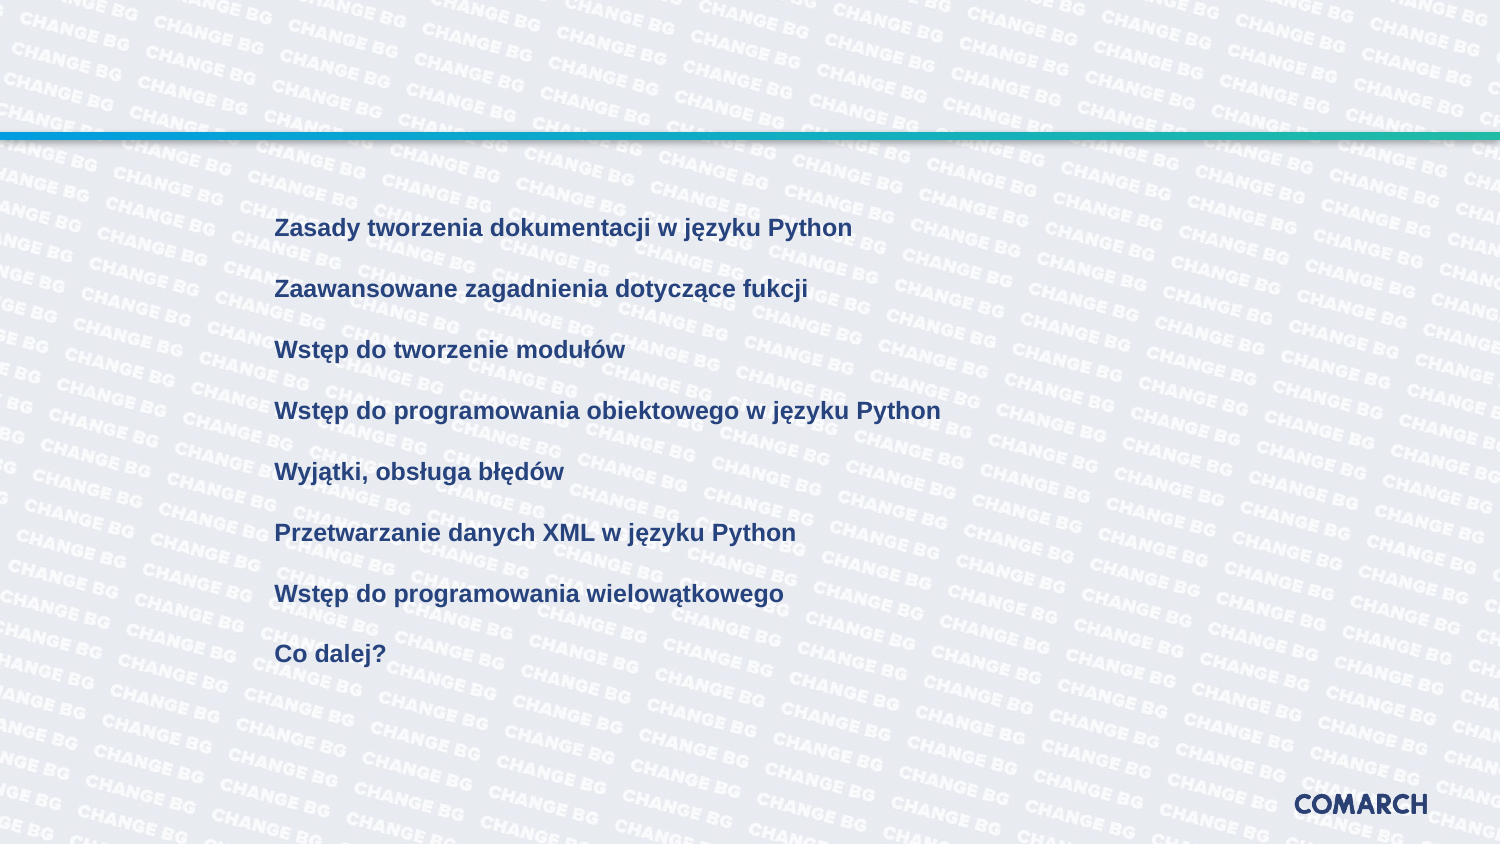

#

Zasady tworzenia dokumentacji w języku Python

Zaawansowane zagadnienia dotyczące fukcji

Wstęp do tworzenie modułów

Wstęp do programowania obiektowego w języku Python

Wyjątki, obsługa błędów

Przetwarzanie danych XML w języku Python

Wstęp do programowania wielowątkowego

Co dalej?